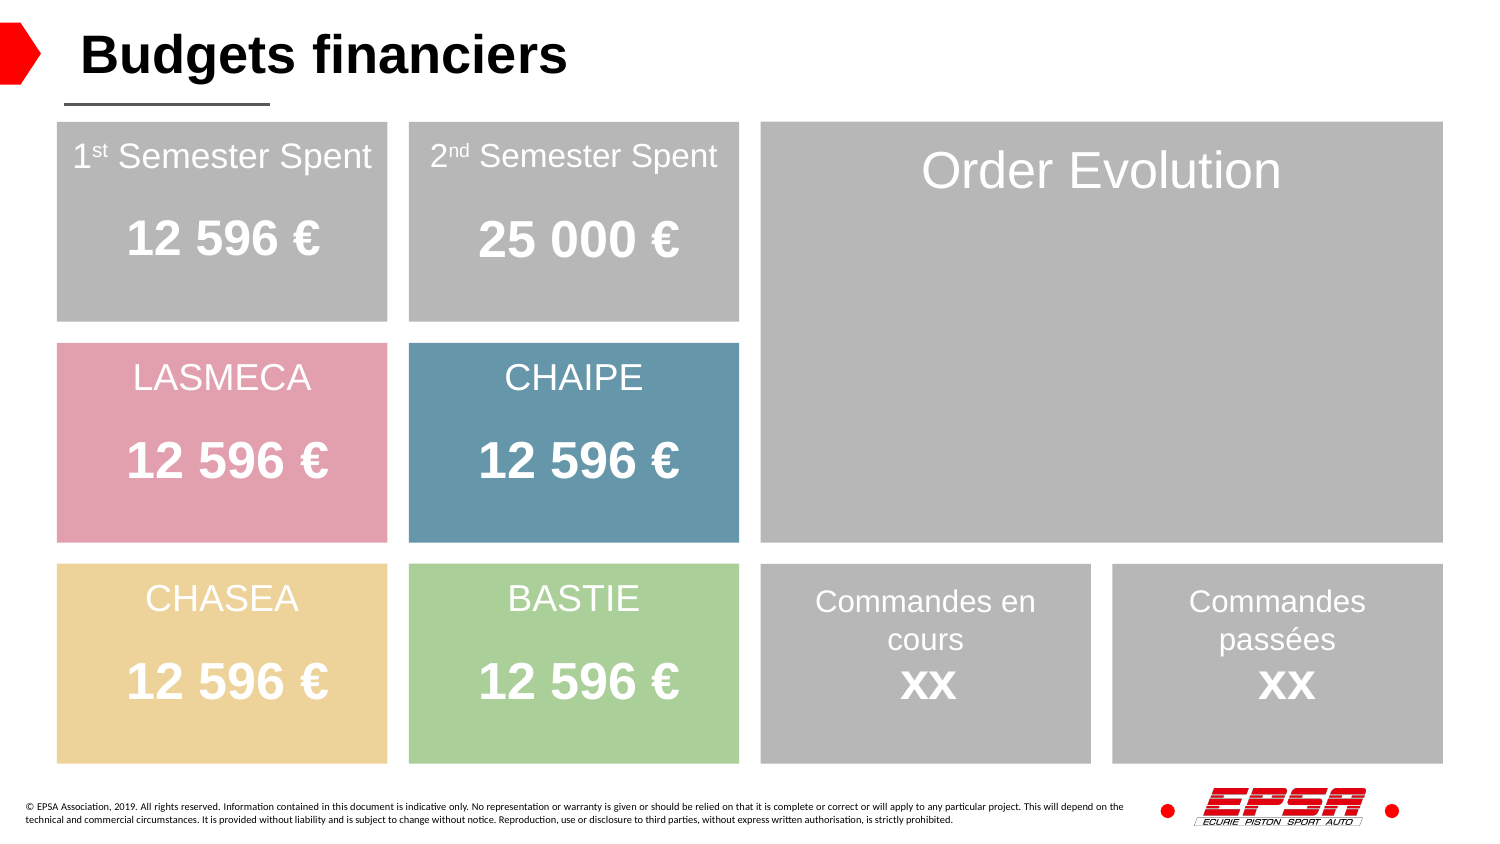

# Budgets financiers
1st Semester Spent

2nd Semester Spent

Order Evolution
12 596 €
25 000 €
LASMECA

CHAIPE

12 596 €
12 596 €
CHASEA

BASTIE

Commandes en cours

Commandes passées

12 596 €
12 596 €
xx
xx